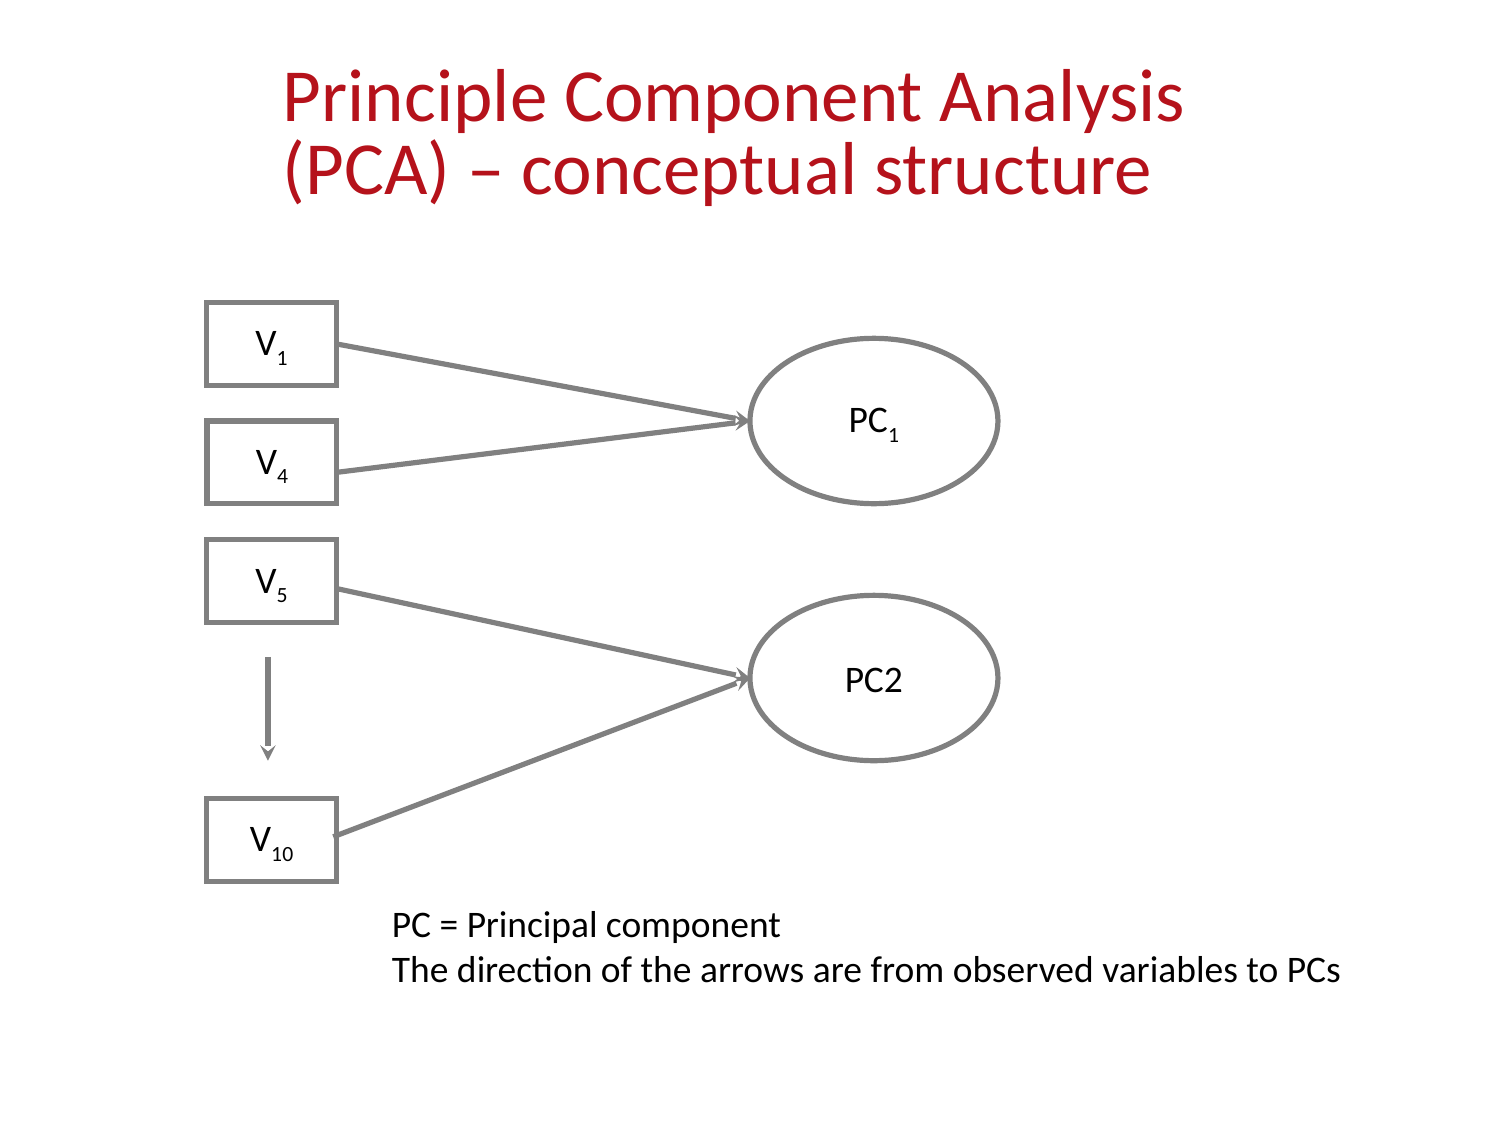

# Principle Component Analysis (PCA) – conceptual structure
V1
PC1
V4
V5
PC2
V10
PC = Principal component
The direction of the arrows are from observed variables to PCs